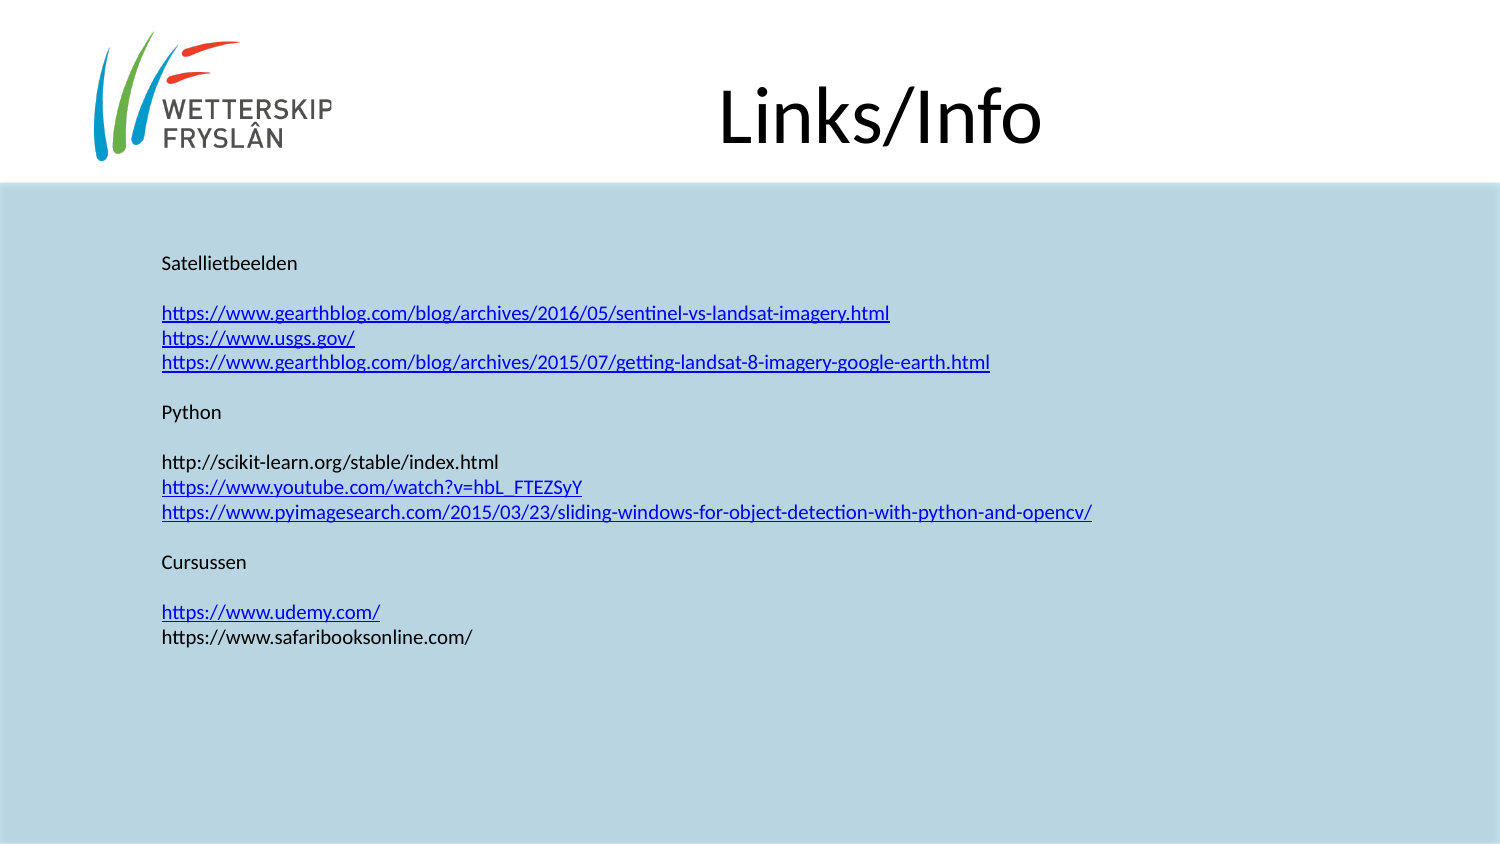

Links/Info
Satellietbeelden

https://www.gearthblog.com/blog/archives/2016/05/sentinel-vs-landsat-imagery.html
https://www.usgs.gov/
https://www.gearthblog.com/blog/archives/2015/07/getting-landsat-8-imagery-google-earth.html

Python

http://scikit-learn.org/stable/index.html
https://www.youtube.com/watch?v=hbL_FTEZSyY
https://www.pyimagesearch.com/2015/03/23/sliding-windows-for-object-detection-with-python-and-opencv/

Cursussen

https://www.udemy.com/
https://www.safaribooksonline.com/